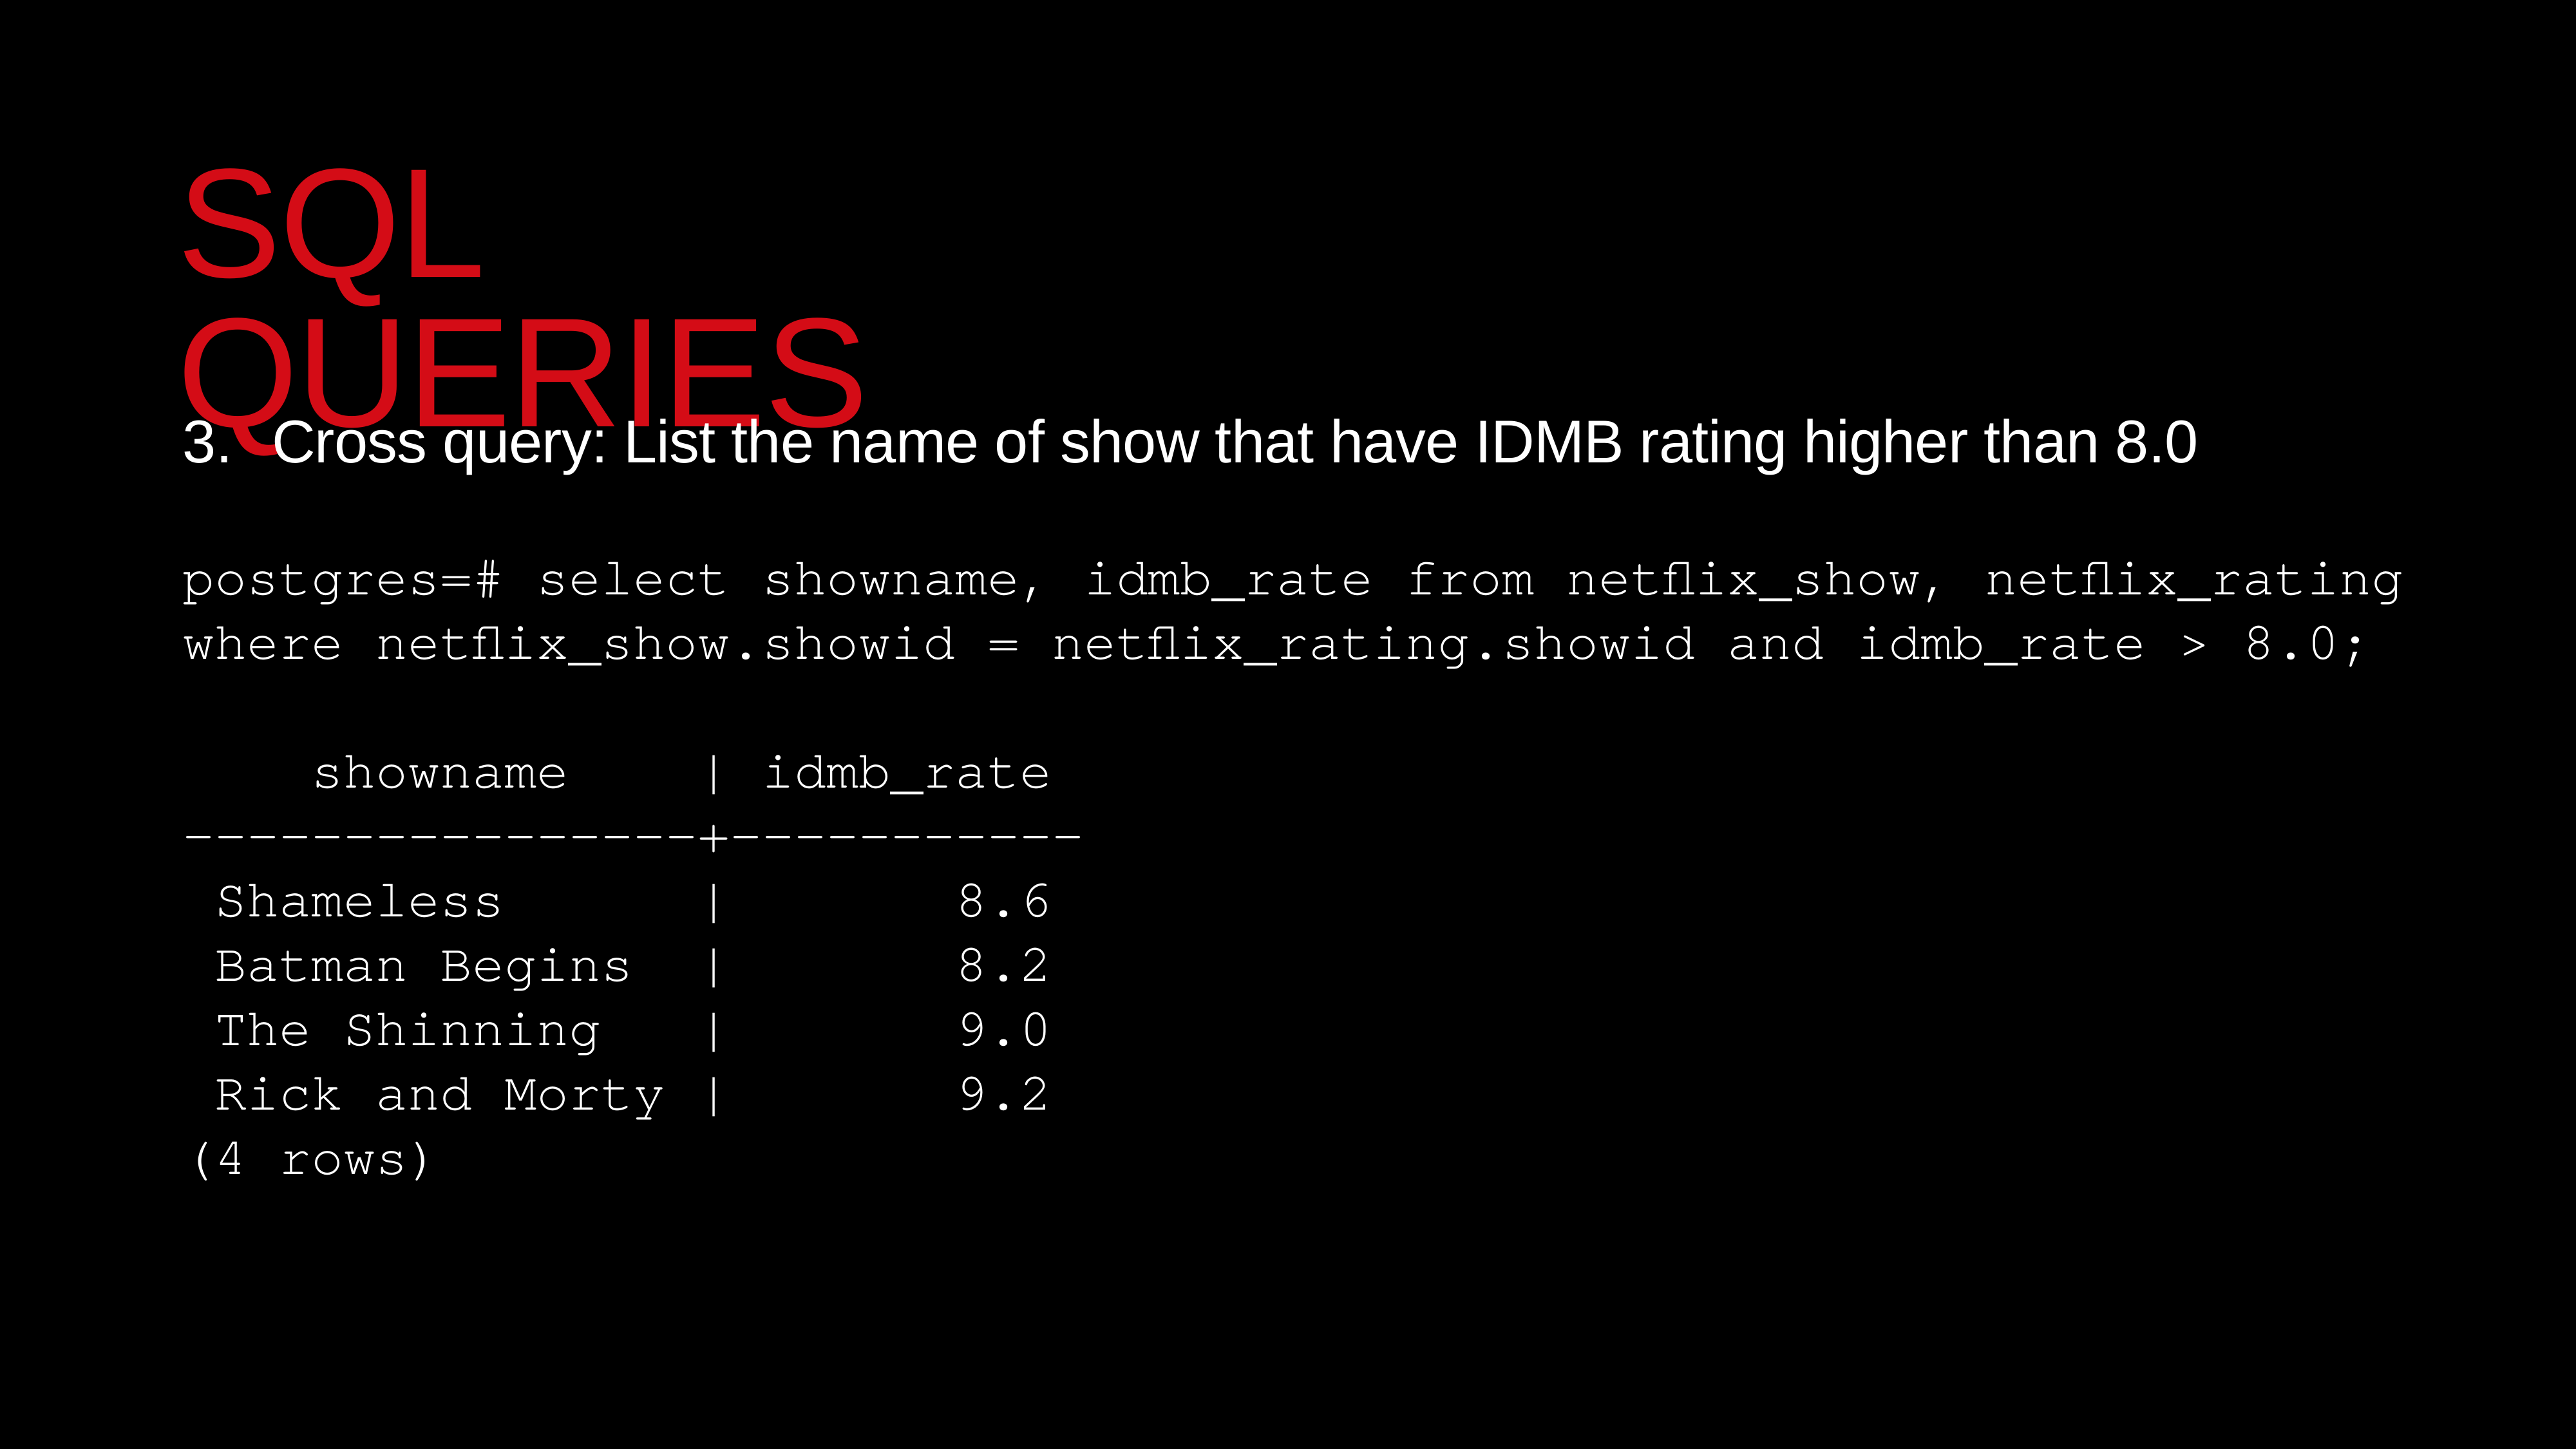

# SQL QUERIES
Cross query: List the name of show that have IDMB rating higher than 8.0

postgres=# select showname, idmb_rate from netflix_show, netflix_rating where netflix_show.showid = netflix_rating.showid and idmb_rate > 8.0;

    showname    | idmb_rate
----------------+-----------
 Shameless      |       8.6
 Batman Begins  |       8.2
 The Shinning   |       9.0
 Rick and Morty |       9.2
(4 rows)